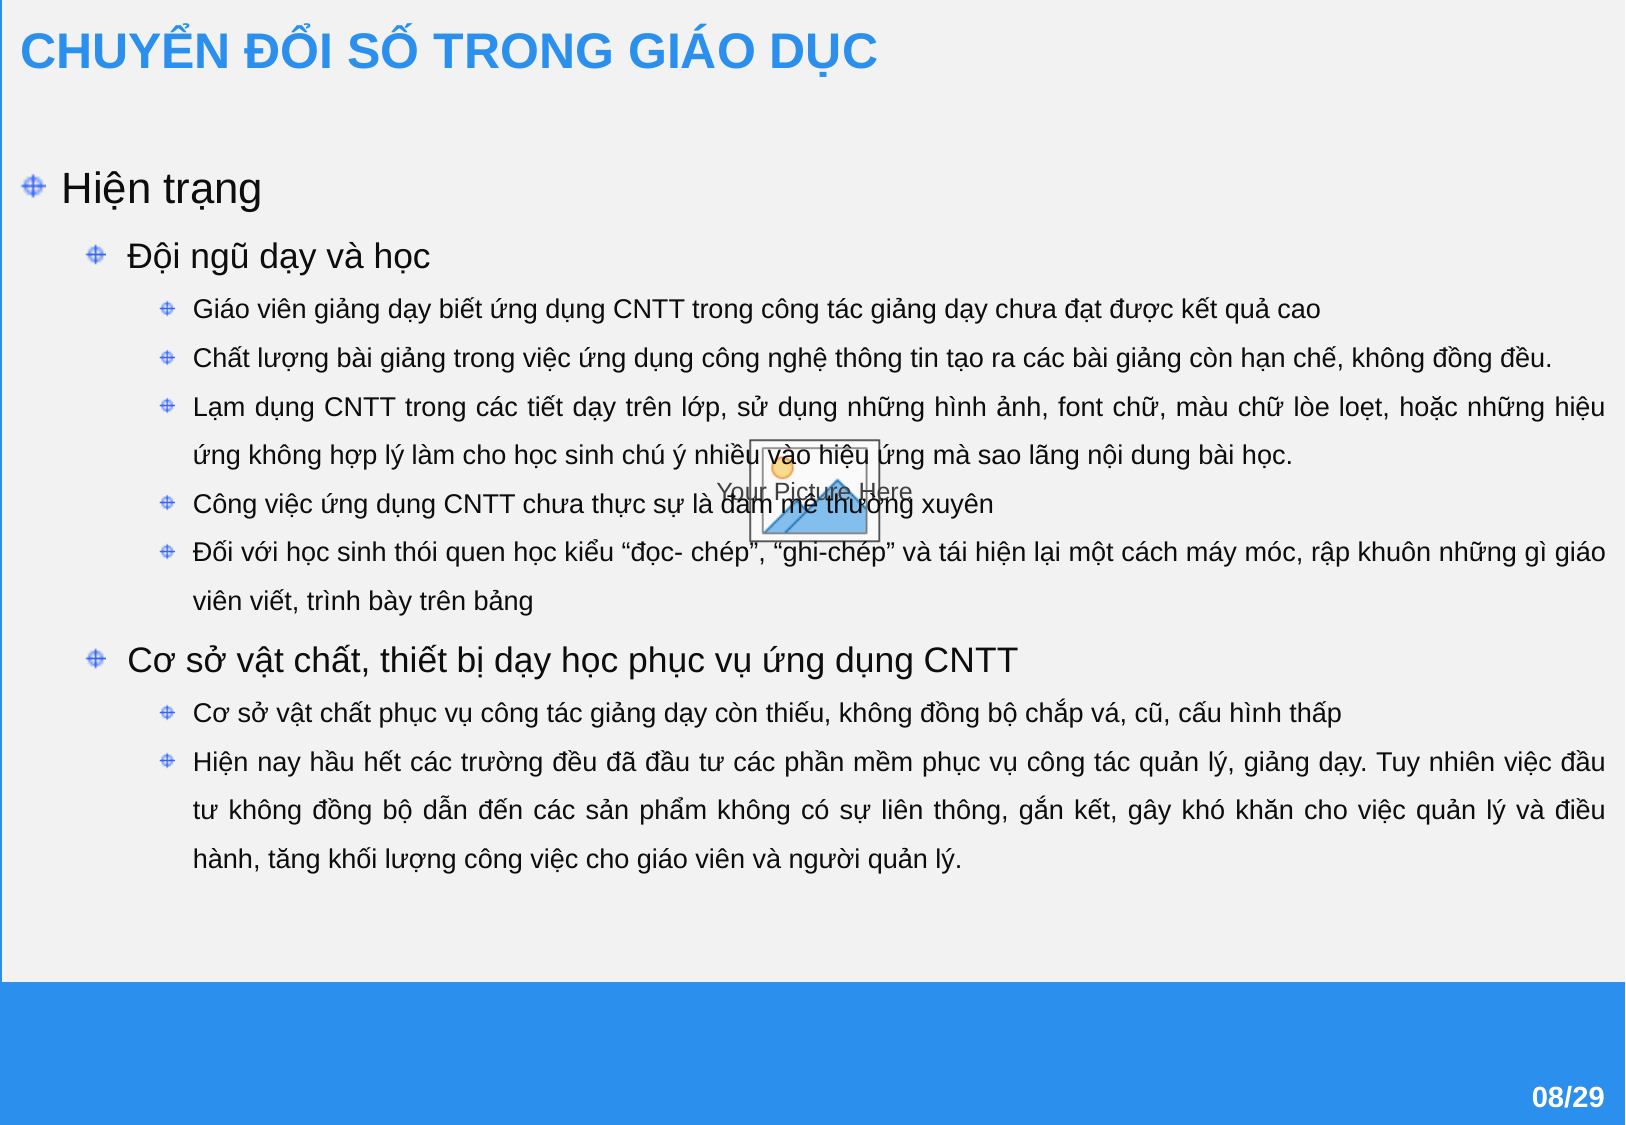

CHUYỂN ĐỔI SỐ TRONG GIÁO DỤC
Hiện trạng
Đội ngũ dạy và học
Giáo viên giảng dạy biết ứng dụng CNTT trong công tác giảng dạy chưa đạt được kết quả cao
Chất lượng bài giảng trong việc ứng dụng công nghệ thông tin tạo ra các bài giảng còn hạn chế, không đồng đều.
Lạm dụng CNTT trong các tiết dạy trên lớp, sử dụng những hình ảnh, font chữ, màu chữ lòe loẹt, hoặc những hiệu ứng không hợp lý làm cho học sinh chú ý nhiều vào hiệu ứng mà sao lãng nội dung bài học.
Công việc ứng dụng CNTT chưa thực sự là đam mê thường xuyên
Đối với học sinh thói quen học kiểu “đọc- chép”, “ghi-chép” và tái hiện lại một cách máy móc, rập khuôn những gì giáo viên viết, trình bày trên bảng
Cơ sở vật chất, thiết bị dạy học phục vụ ứng dụng CNTT
Cơ sở vật chất phục vụ công tác giảng dạy còn thiếu, không đồng bộ chắp vá, cũ, cấu hình thấp
Hiện nay hầu hết các trường đều đã đầu tư các phần mềm phục vụ công tác quản lý, giảng dạy. Tuy nhiên việc đầu tư không đồng bộ dẫn đến các sản phẩm không có sự liên thông, gắn kết, gây khó khăn cho việc quản lý và điều hành, tăng khối lượng công việc cho giáo viên và người quản lý.

08/29